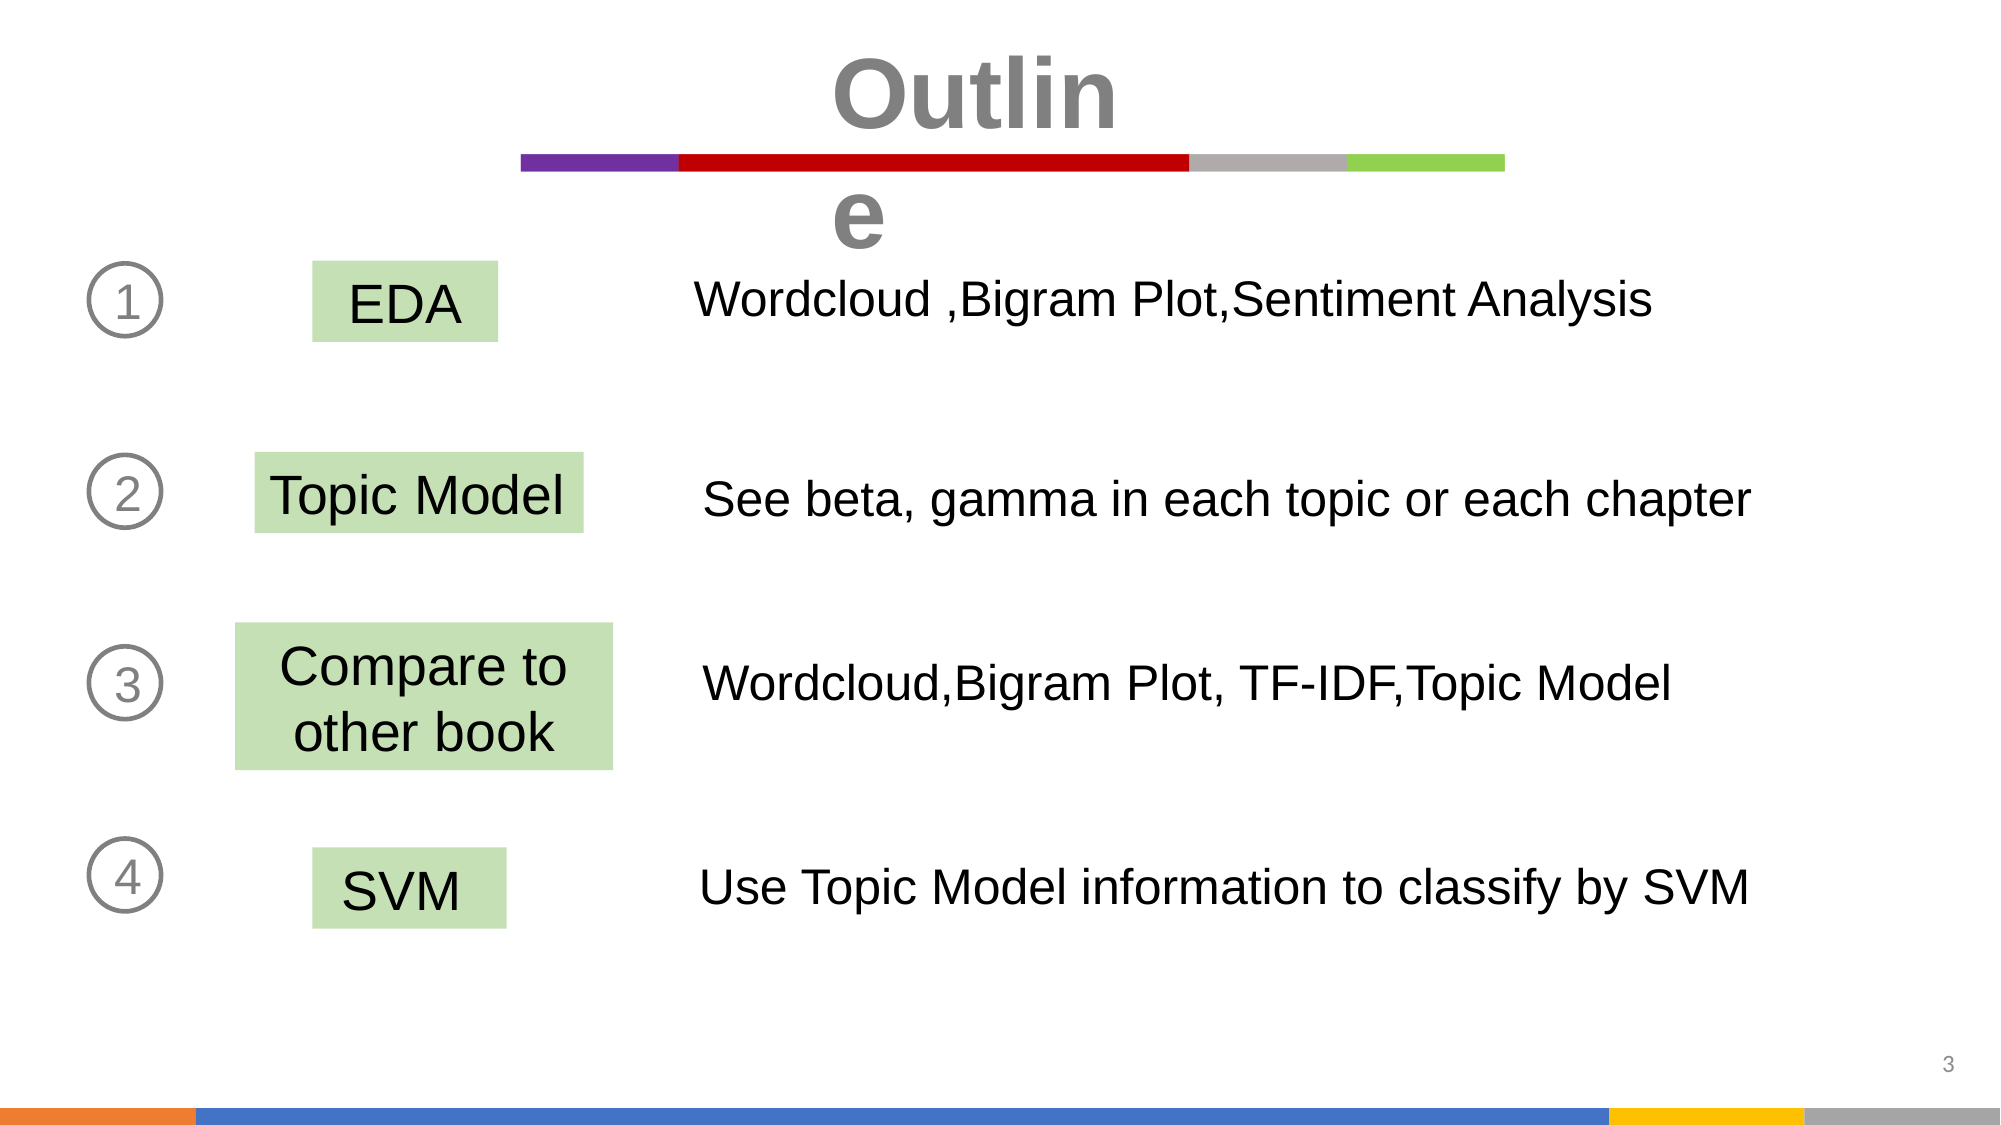

Outline

Wordcloud ,Bigram Plot,Sentiment Analysis
EDA
1
Topic Model
2
See beta, gamma in each topic or each chapter
Compare to other book
Wordcloud,Bigram Plot, TF-IDF,Topic Model
3
4
SVM
Use Topic Model information to classify by SVM
3